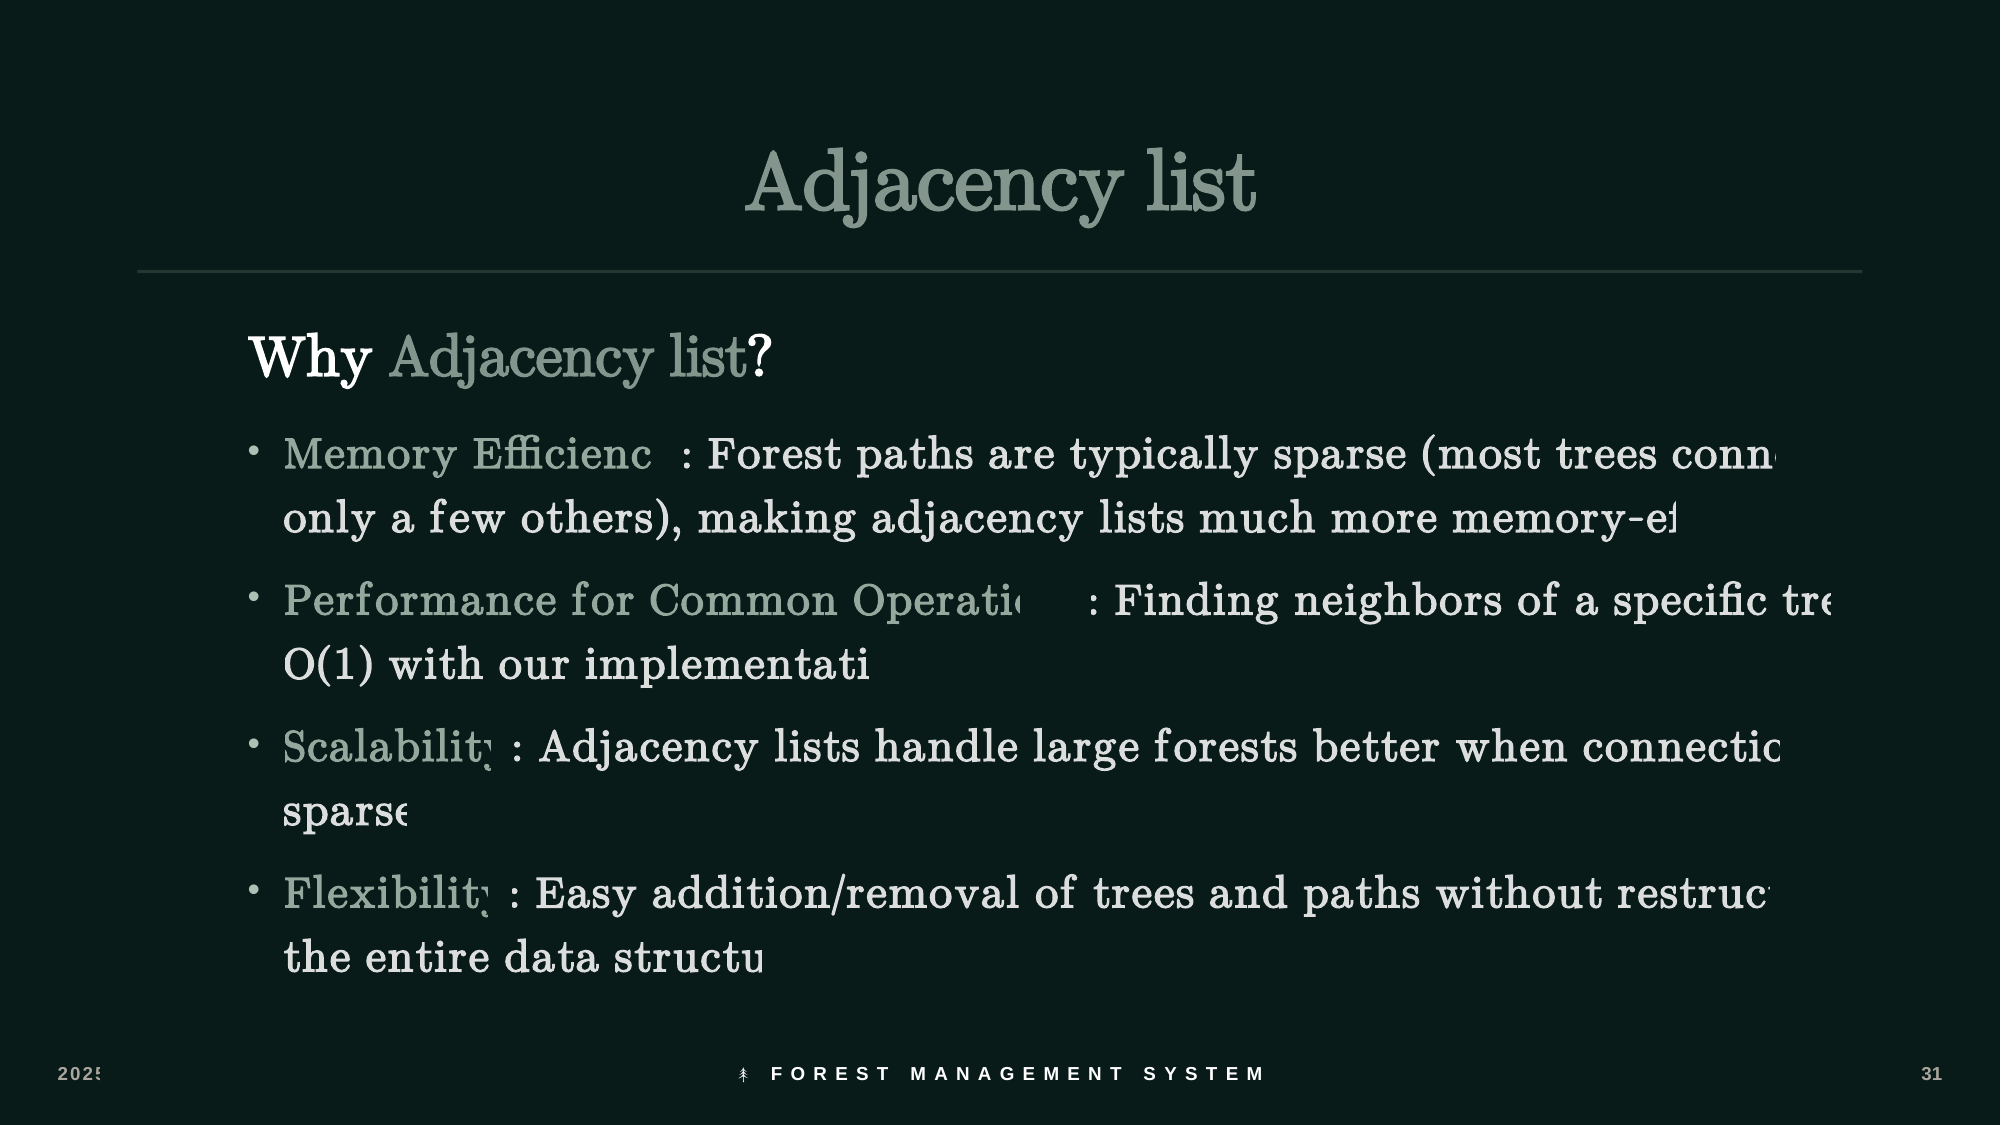

# Adjacency list
Why Adjacency list?
Memory Efficiency: Forest paths are typically sparse (most trees connect to only a few others), making adjacency lists much more memory-efficient
Performance for Common Operations: Finding neighbors of a specific tree is O(1) with our implementation
Scalability: Adjacency lists handle large forests better when connections are sparse
Flexibility: Easy addition/removal of trees and paths without restructuring the entire data structure

2025
🌲 Forest Management System
31